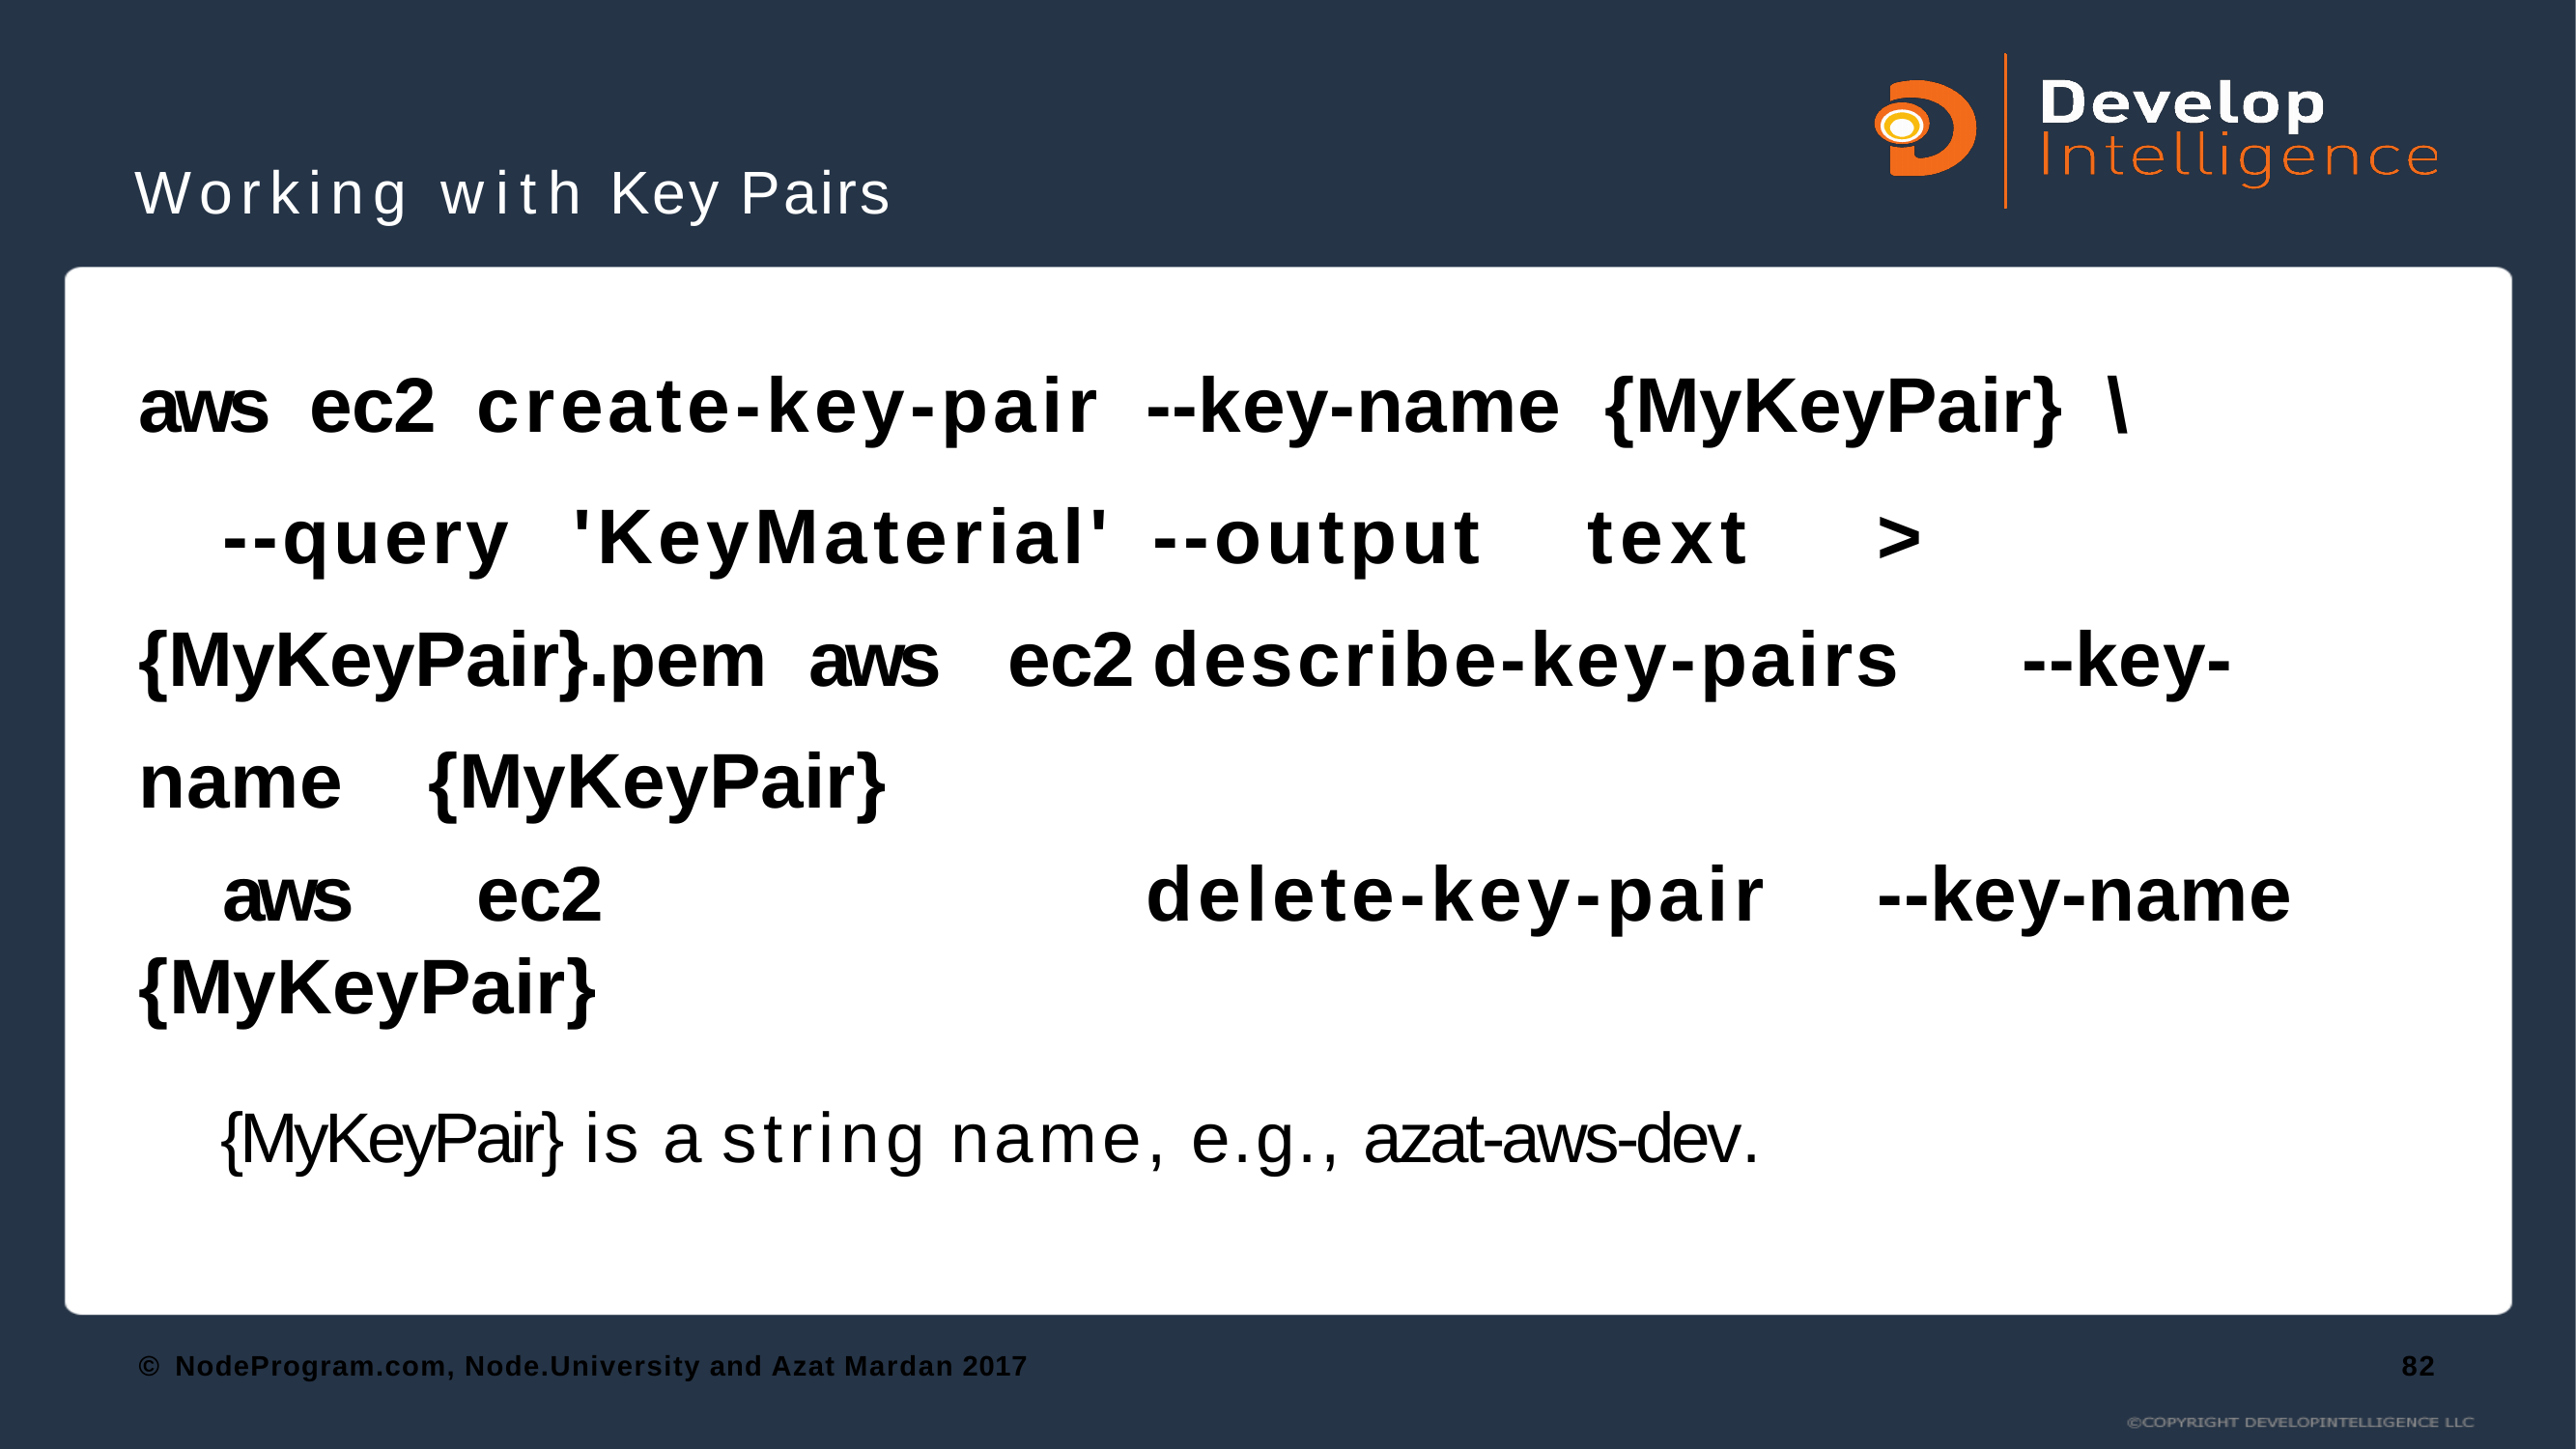

# Working with Key Pairs
aws	ec2	create-key-pair	--key-name	{MyKeyPair}	\
--query	'KeyMaterial'	--output	text	>	{MyKeyPair}.pem  aws	ec2	describe-key-pairs	--key-name	{MyKeyPair}
aws	ec2	delete-key-pair	--key-name	{MyKeyPair}
{MyKeyPair} is a string name, e.g., azat-aws-dev.
© NodeProgram.com, Node.University and Azat Mardan 2017
82